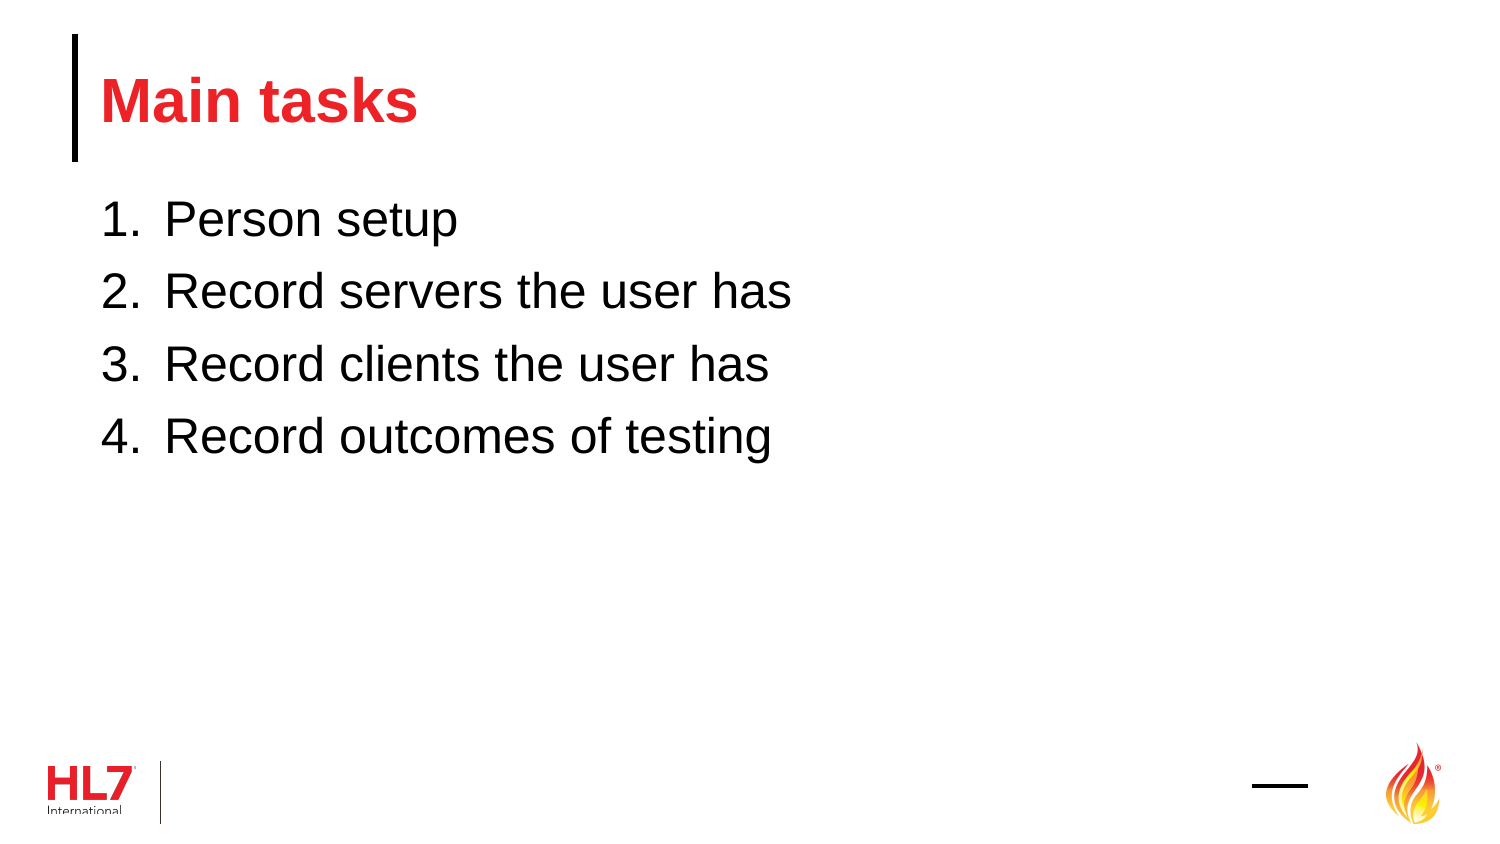

# Main tasks
Person setup
Record servers the user has
Record clients the user has
Record outcomes of testing